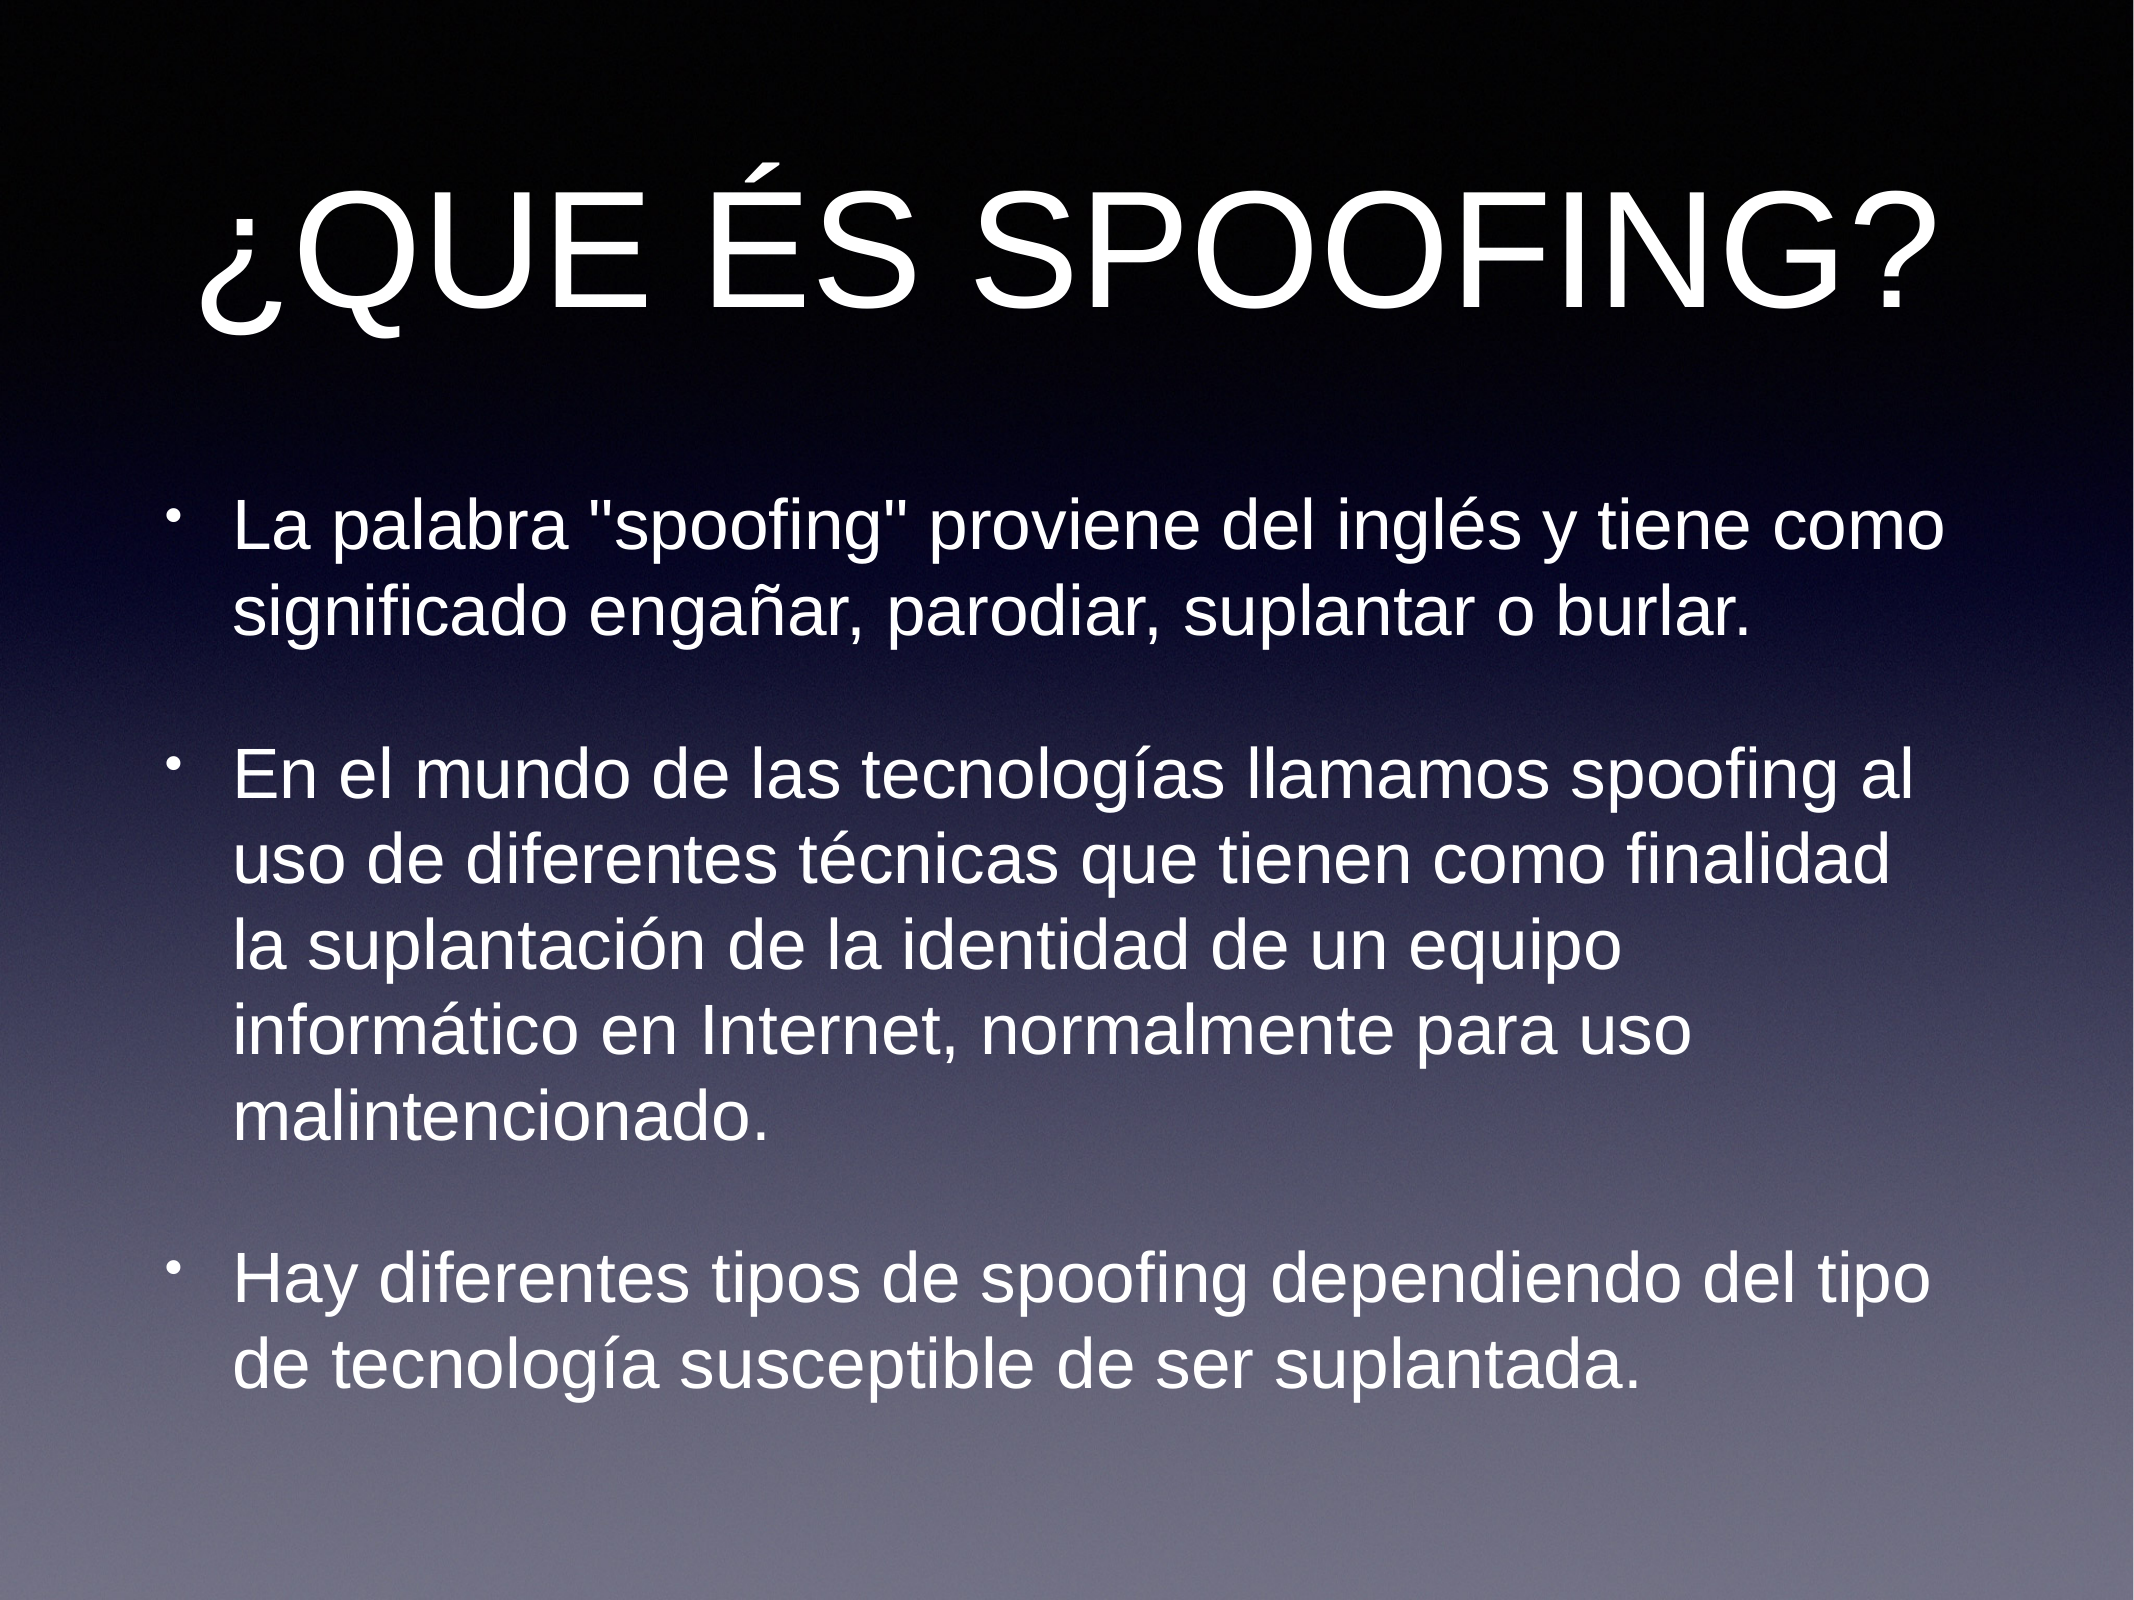

# ¿QUE ÉS SPOOFING?
La palabra "spoofing" proviene del inglés y tiene como significado engañar, parodiar, suplantar o burlar.
En el mundo de las tecnologías llamamos spoofing al uso de diferentes técnicas que tienen como finalidad la suplantación de la identidad de un equipo informático en Internet, normalmente para uso malintencionado.
Hay diferentes tipos de spoofing dependiendo del tipo de tecnología susceptible de ser suplantada.